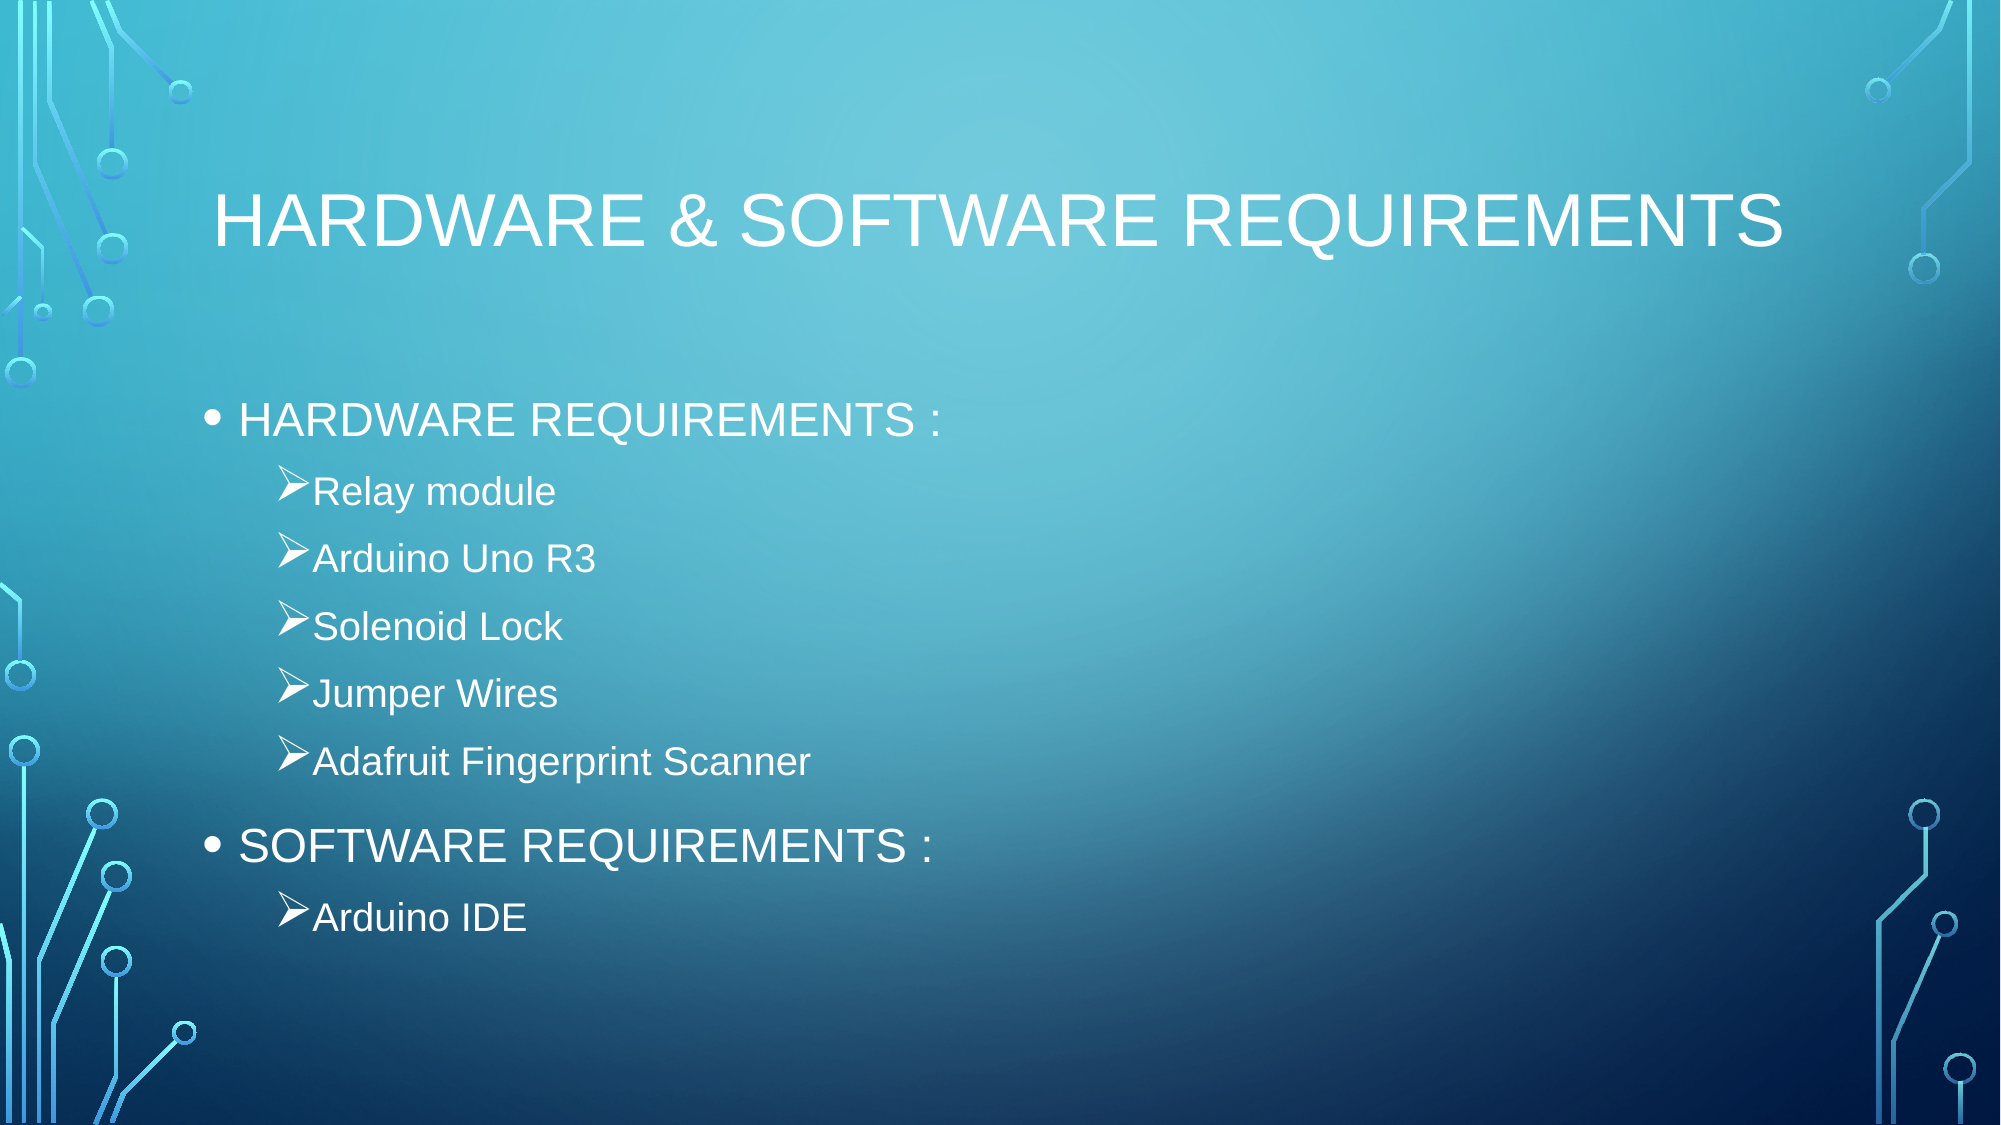

# HARDWARE & SOFTWARE REQUIREMENTS
HARDWARE REQUIREMENTS :
Relay module
Arduino Uno R3
Solenoid Lock
Jumper Wires
Adafruit Fingerprint Scanner
SOFTWARE REQUIREMENTS :
Arduino IDE